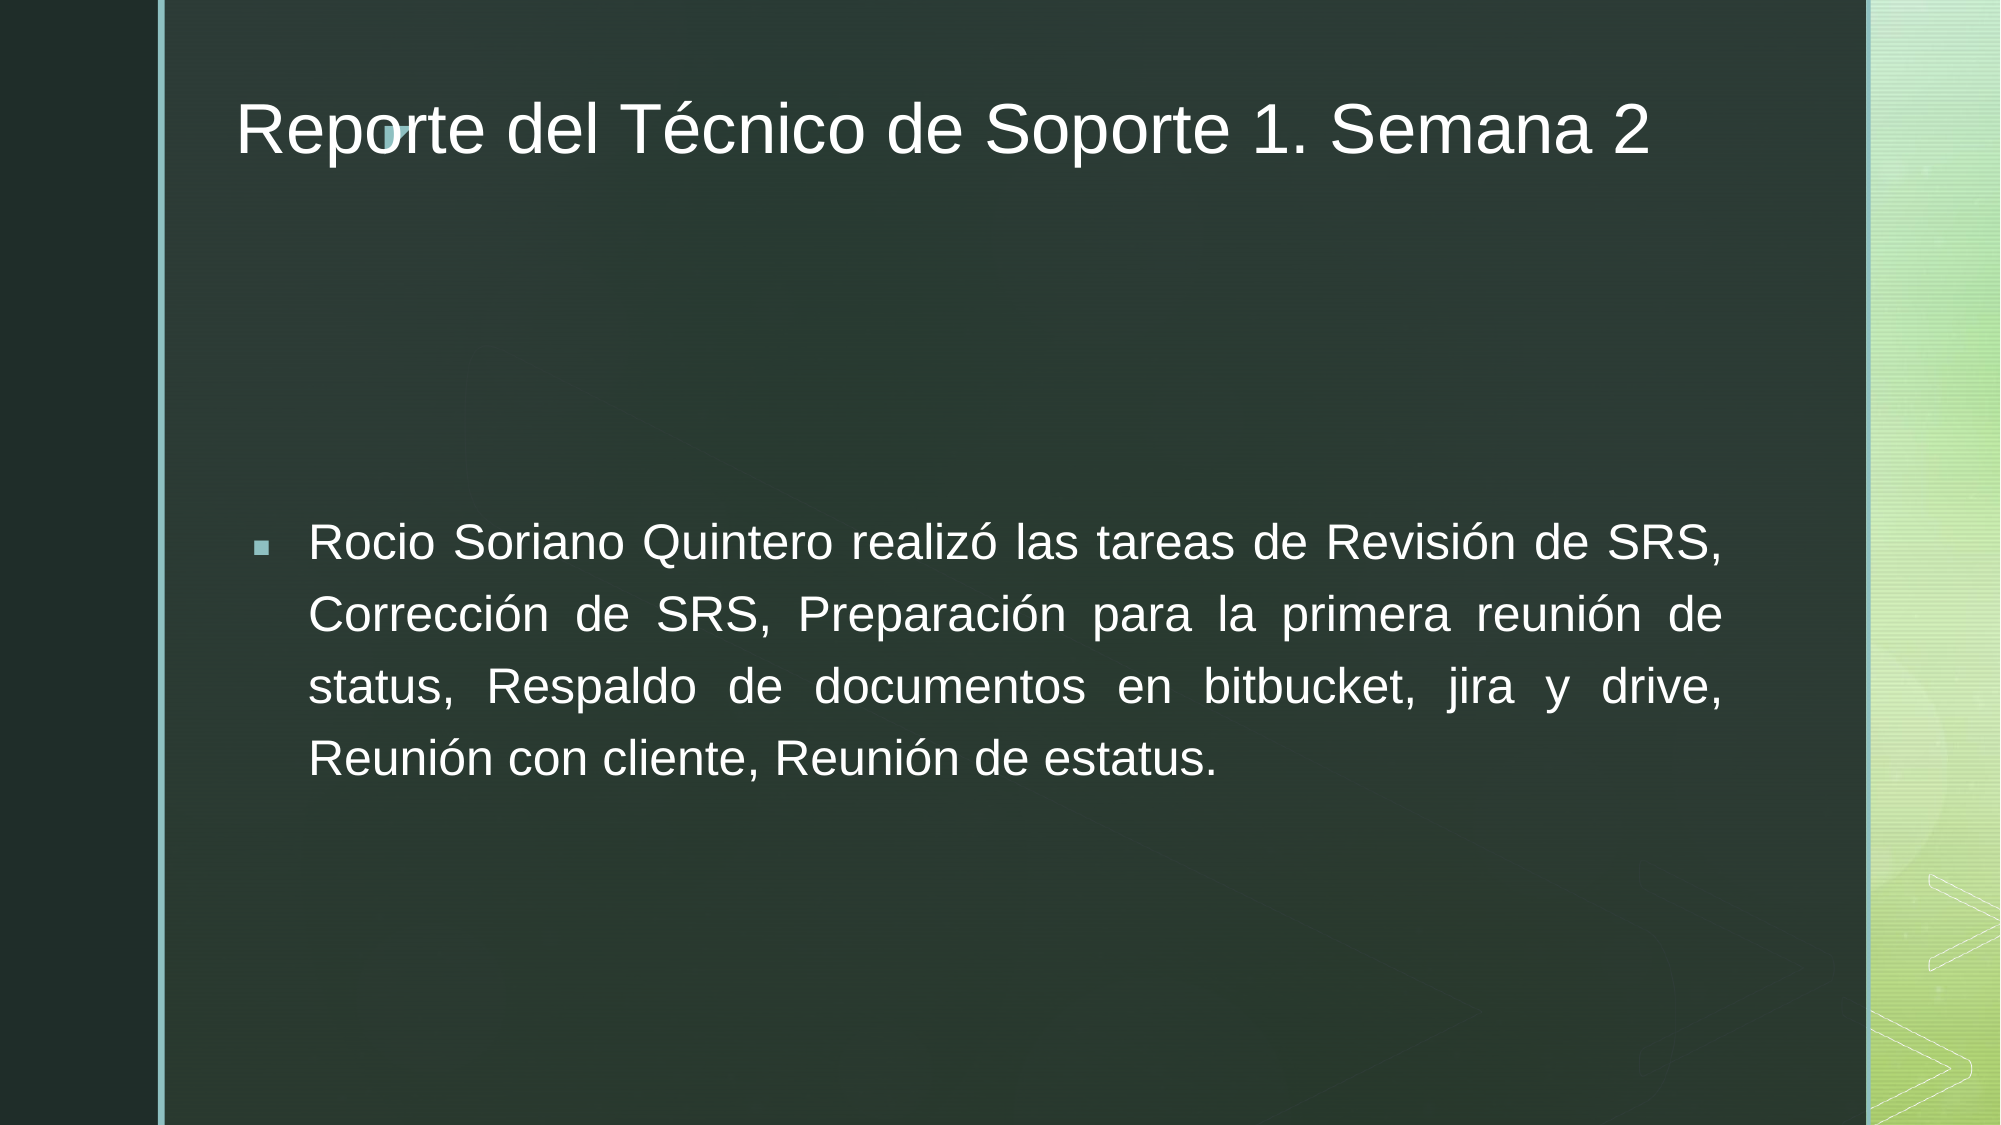

# Reporte del Técnico de Soporte 1. Semana 2
Rocio Soriano Quintero realizó las tareas de Revisión de SRS, Corrección de SRS, Preparación para la primera reunión de status, Respaldo de documentos en bitbucket, jira y drive, Reunión con cliente, Reunión de estatus.